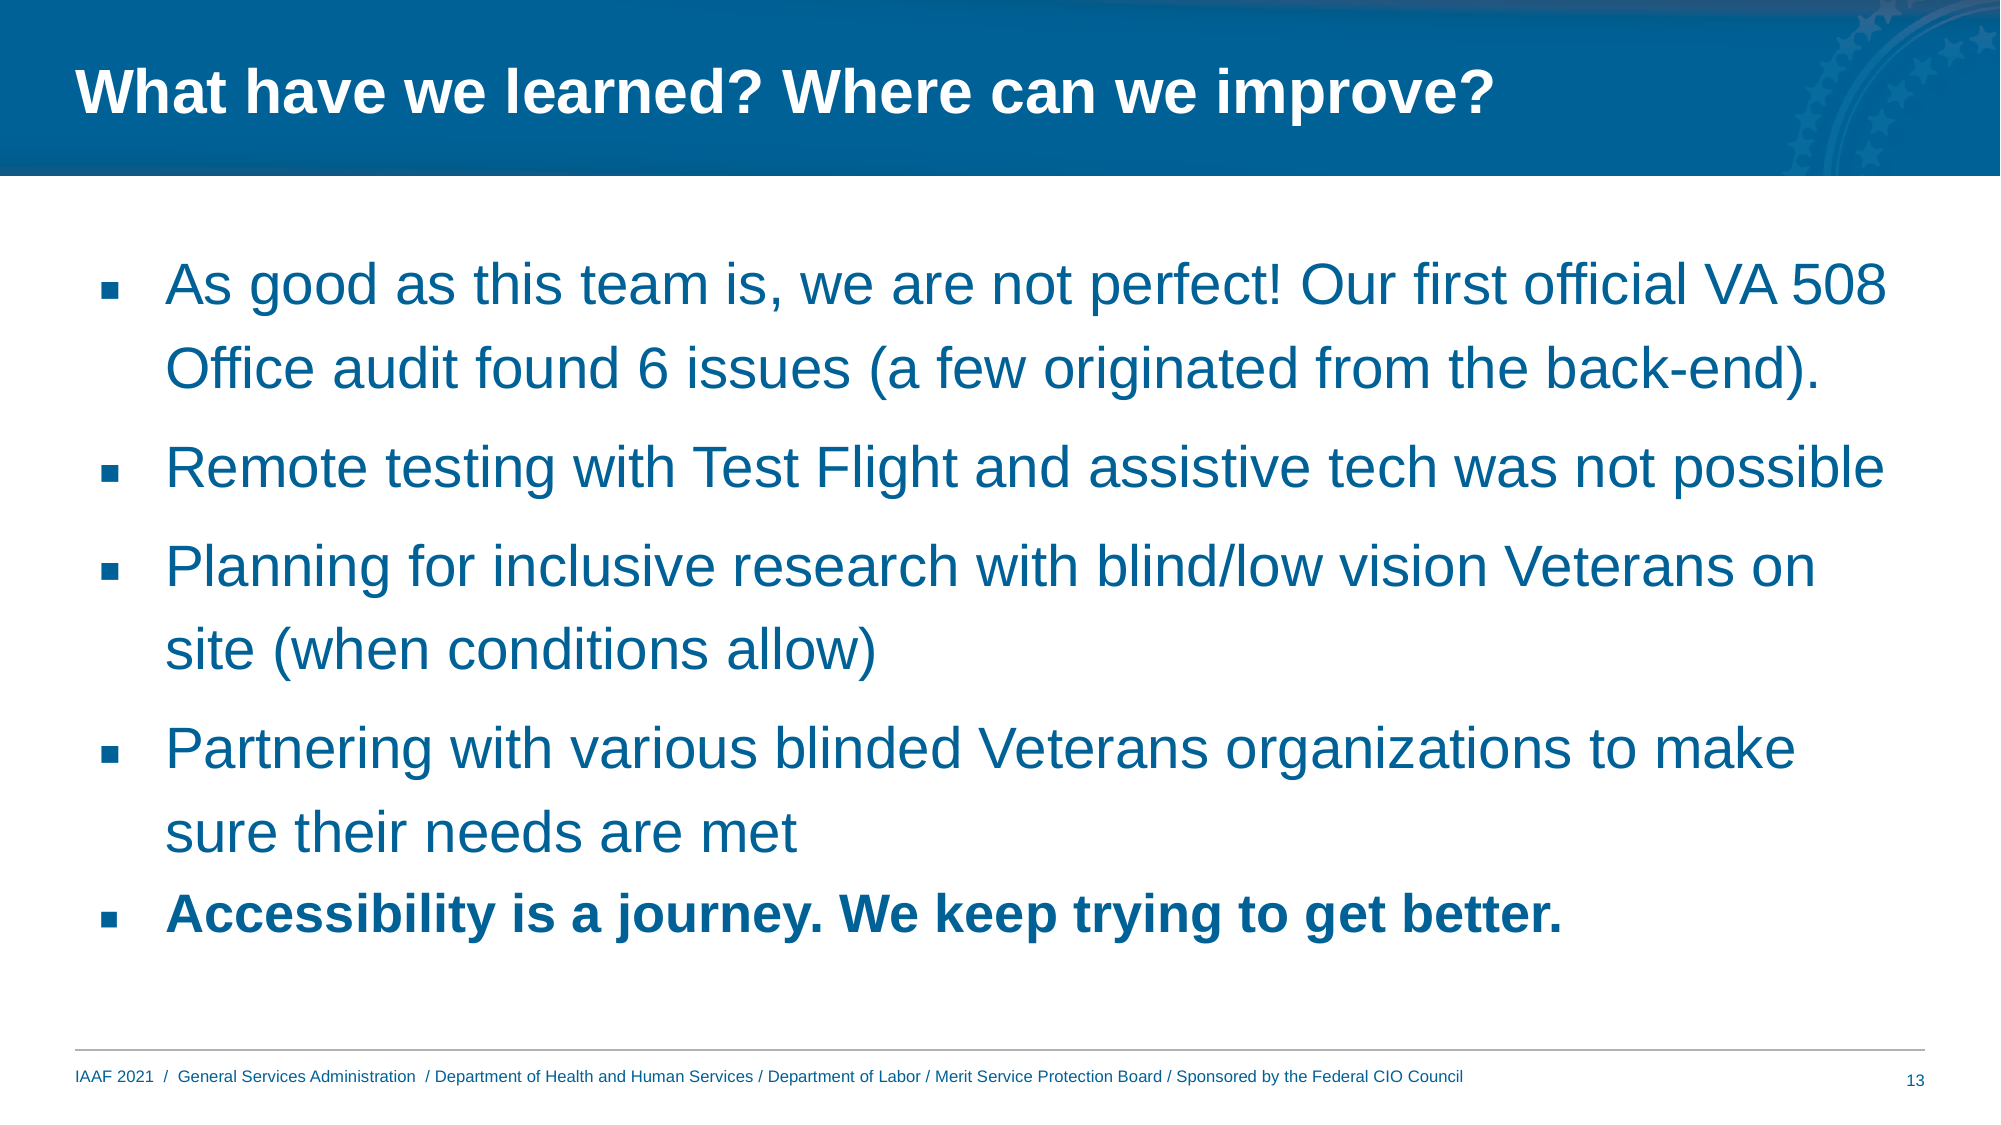

# What have we learned? Where can we improve?
As good as this team is, we are not perfect! Our first official VA 508 Office audit found 6 issues (a few originated from the back-end).
Remote testing with Test Flight and assistive tech was not possible
Planning for inclusive research with blind/low vision Veterans on site (when conditions allow)
Partnering with various blinded Veterans organizations to make sure their needs are met
Accessibility is a journey. We keep trying to get better.
13